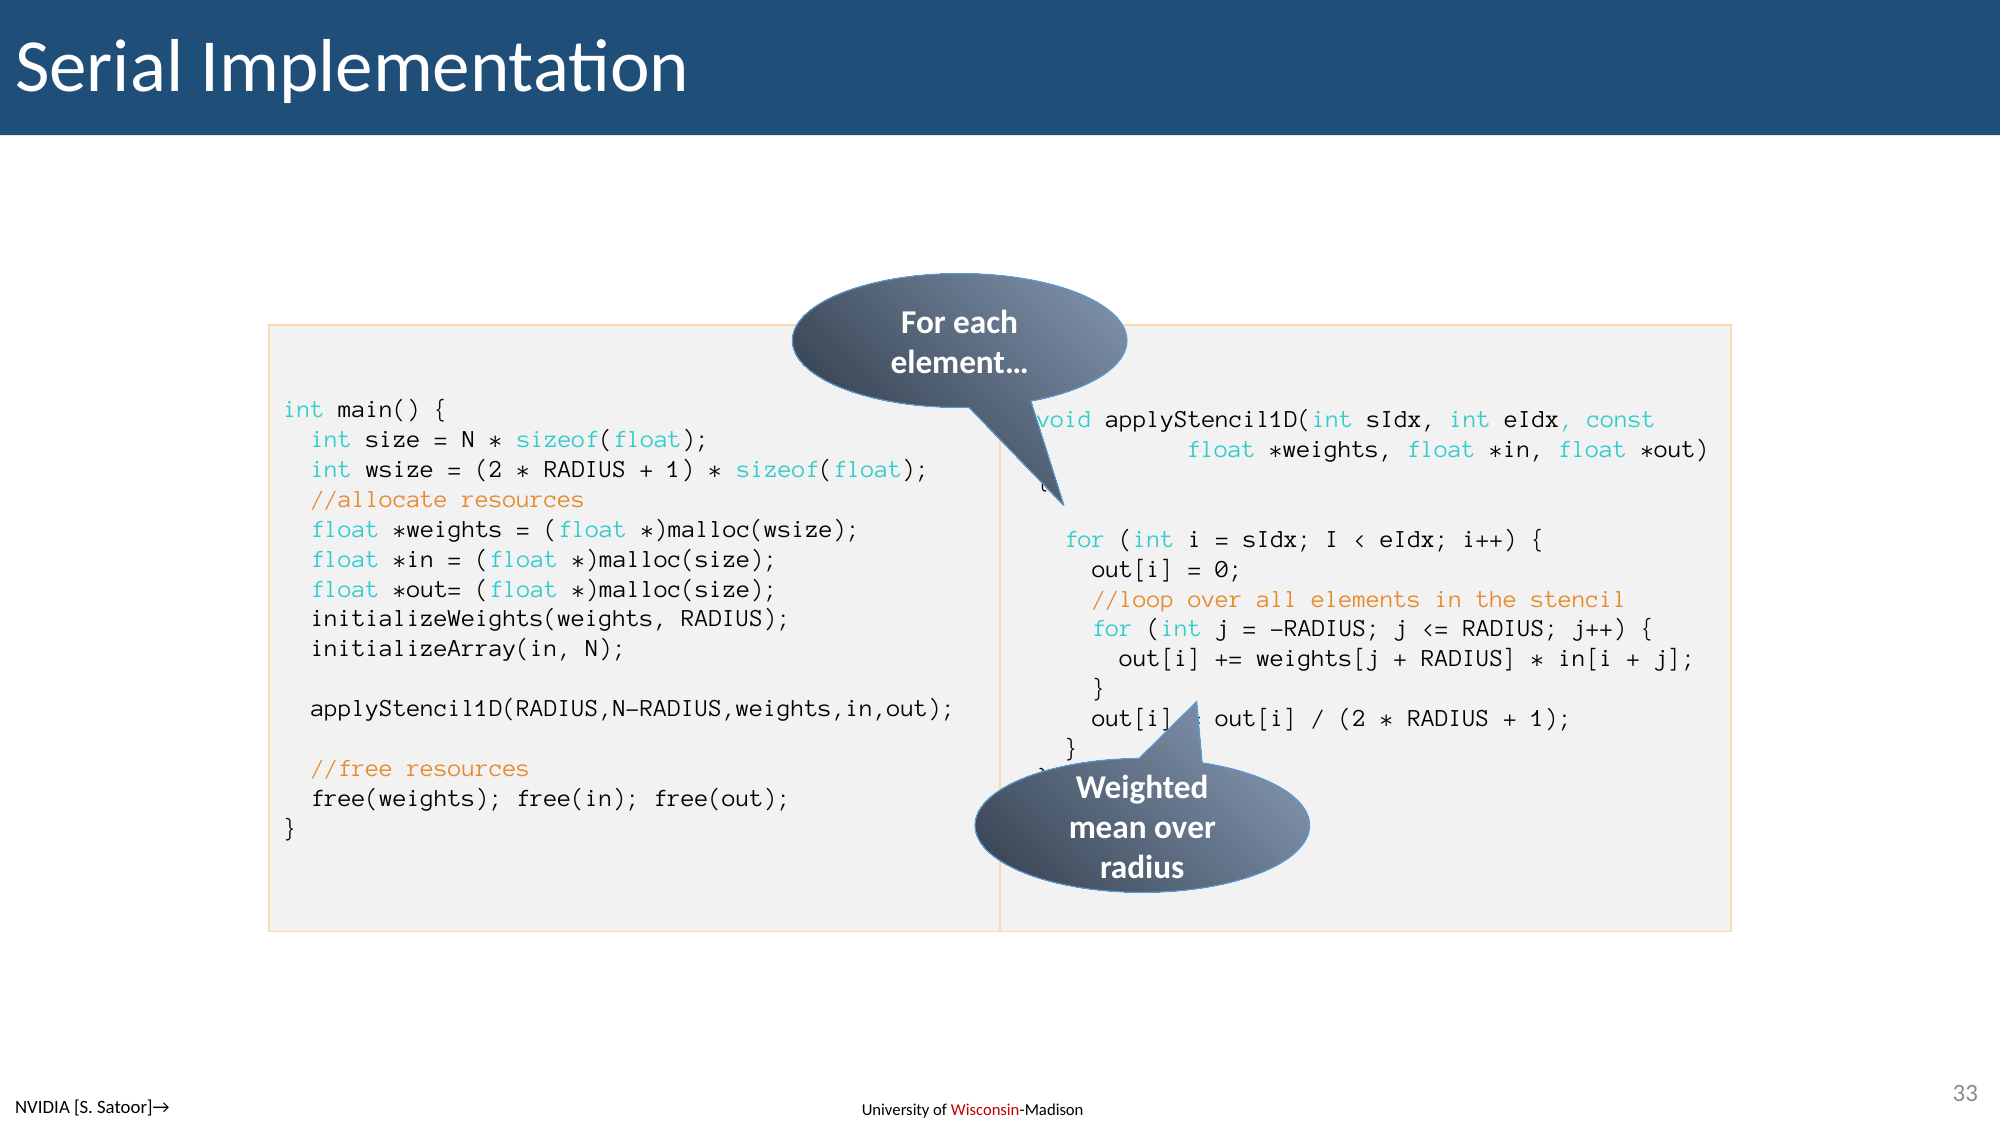

# Serial Implementation
For each element…

int main() {
  int size = N * sizeof(float);
  int wsize = (2 * RADIUS + 1) * sizeof(float);
  //allocate resources
  float *weights = (float *)malloc(wsize);
  float *in = (float *)malloc(size);
  float *out= (float *)malloc(size);
  initializeWeights(weights, RADIUS);
  initializeArray(in, N);

  applyStencil1D(RADIUS,N-RADIUS,weights,in,out);

  //free resources
  free(weights); free(in); free(out);
}

void applyStencil1D(int sIdx, int eIdx, const          	float *weights, float *in, float *out) {

  for (int i = sIdx; I < eIdx; i++) {
    out[i] = 0;
    //loop over all elements in the stencil
    for (int j = -RADIUS; j <= RADIUS; j++) {
      out[i] += weights[j + RADIUS] * in[i + j];
    }
    out[i] = out[i] / (2 * RADIUS + 1);
  }
}

Weighted mean over radius
33
NVIDIA [S. Satoor]→